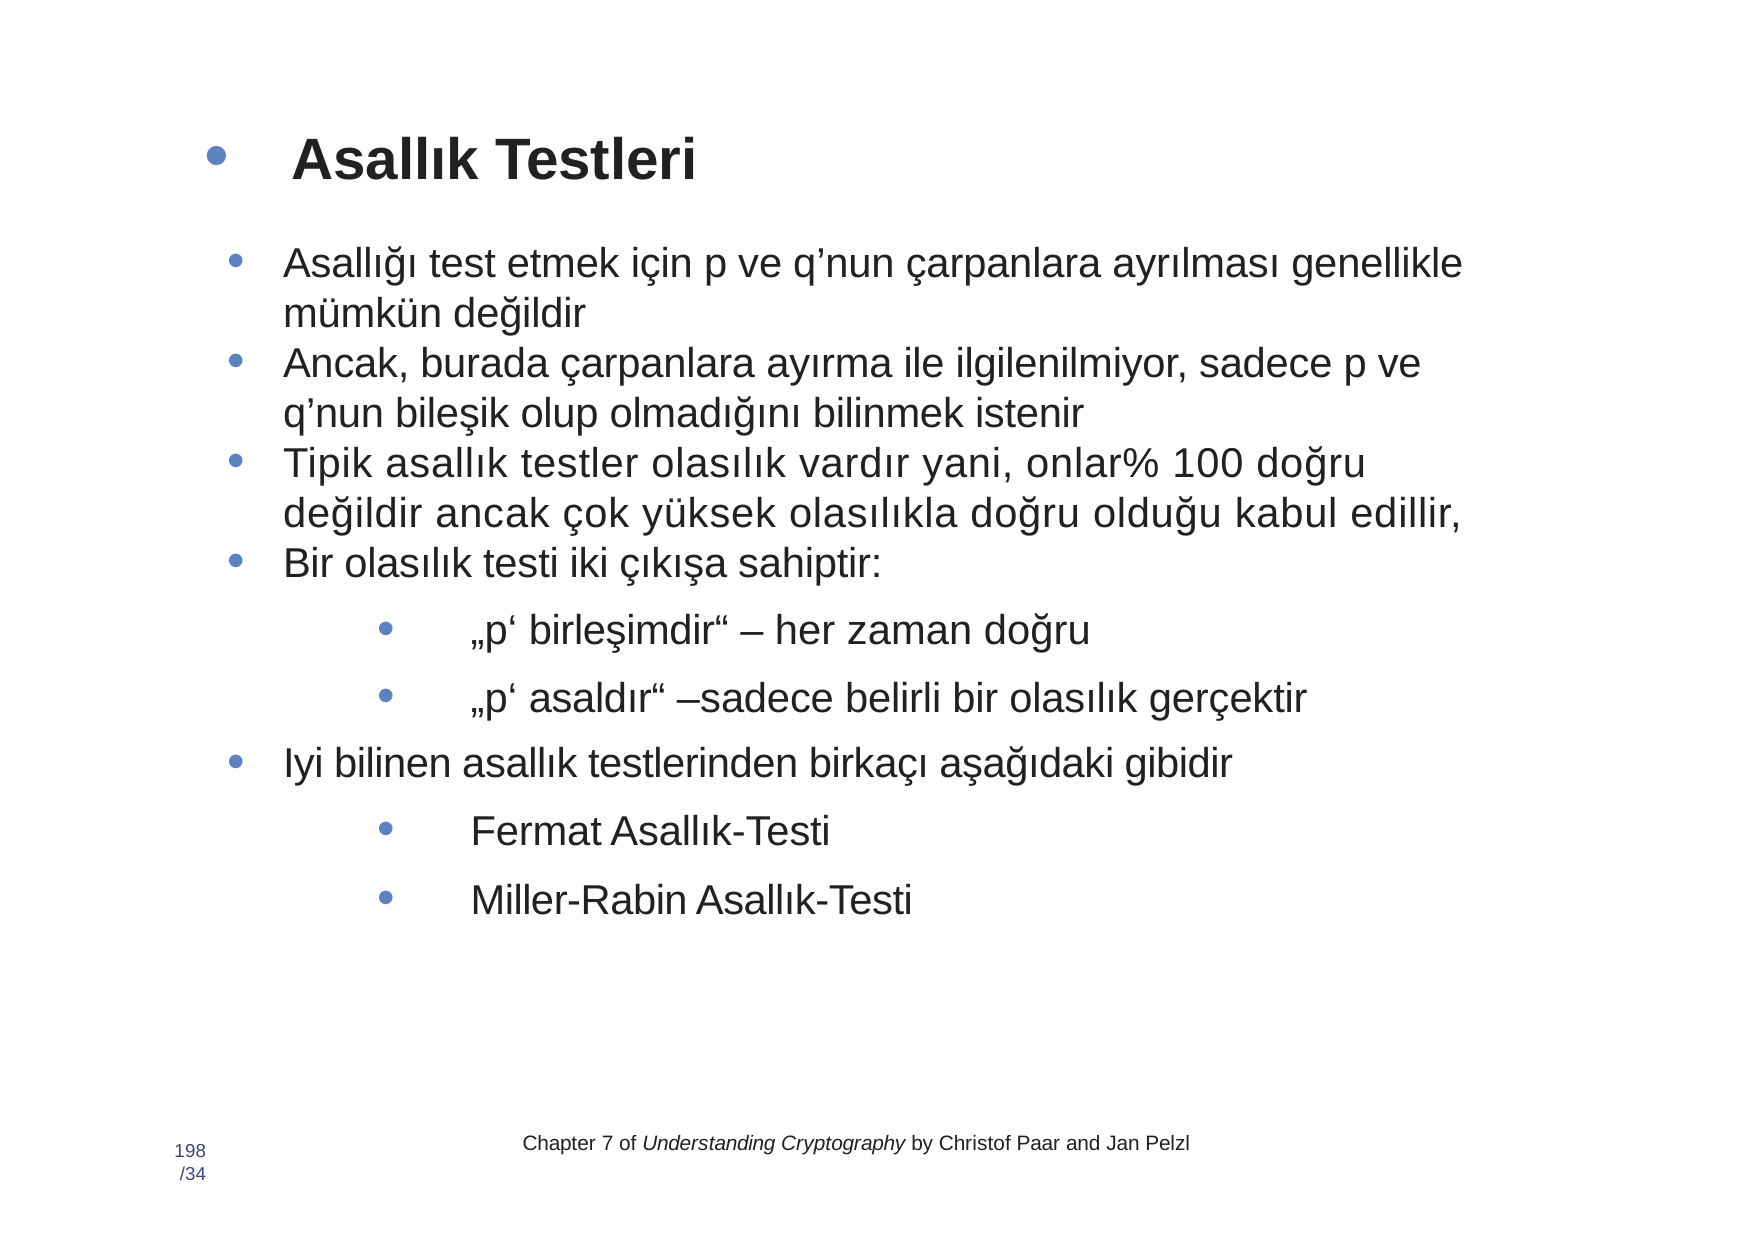

# • Asallık Testleri
Asallığı test etmek için p ve q’nun çarpanlara ayrılması genellikle mümkün değildir
Ancak, burada çarpanlara ayırma ile ilgilenilmiyor, sadece p ve q’nun bileşik olup olmadığını bilinmek istenir
Tipik asallık testler olasılık vardır yani, onlar% 100 doğru değildir ancak çok yüksek olasılıkla doğru olduğu kabul edillir,
Bir olasılık testi iki çıkışa sahiptir:

„p‘ birleşimdir“ – her zaman doğru

„p‘ asaldır“ –sadece belirli bir olasılık gerçektir

Iyi bilinen asallık testlerinden birkaçı aşağıdaki gibidir

Fermat Asallık-Testi

Miller-Rabin Asallık-Testi
Chapter 7 of Understanding Cryptography by Christof Paar and Jan Pelzl
198 /34